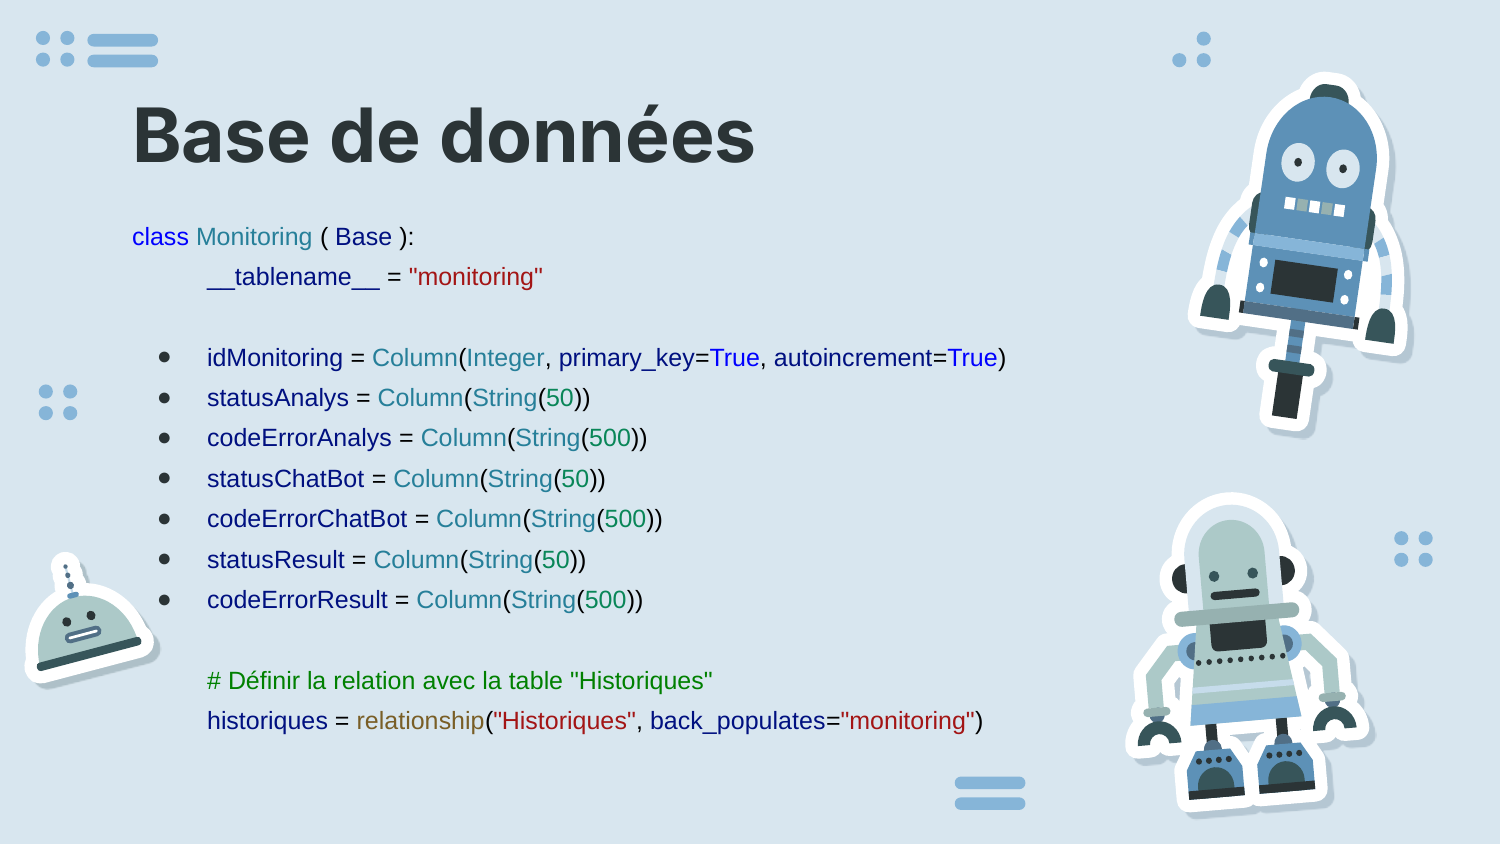

# Base de données

class Monitoring ( Base ):
__tablename__ = "monitoring"

idMonitoring = Column(Integer, primary_key=True, autoincrement=True)
statusAnalys = Column(String(50))
codeErrorAnalys = Column(String(500))
statusChatBot = Column(String(50))
codeErrorChatBot = Column(String(500))
statusResult = Column(String(50))
codeErrorResult = Column(String(500))

# Définir la relation avec la table "Historiques"
historiques = relationship("Historiques", back_populates="monitoring")